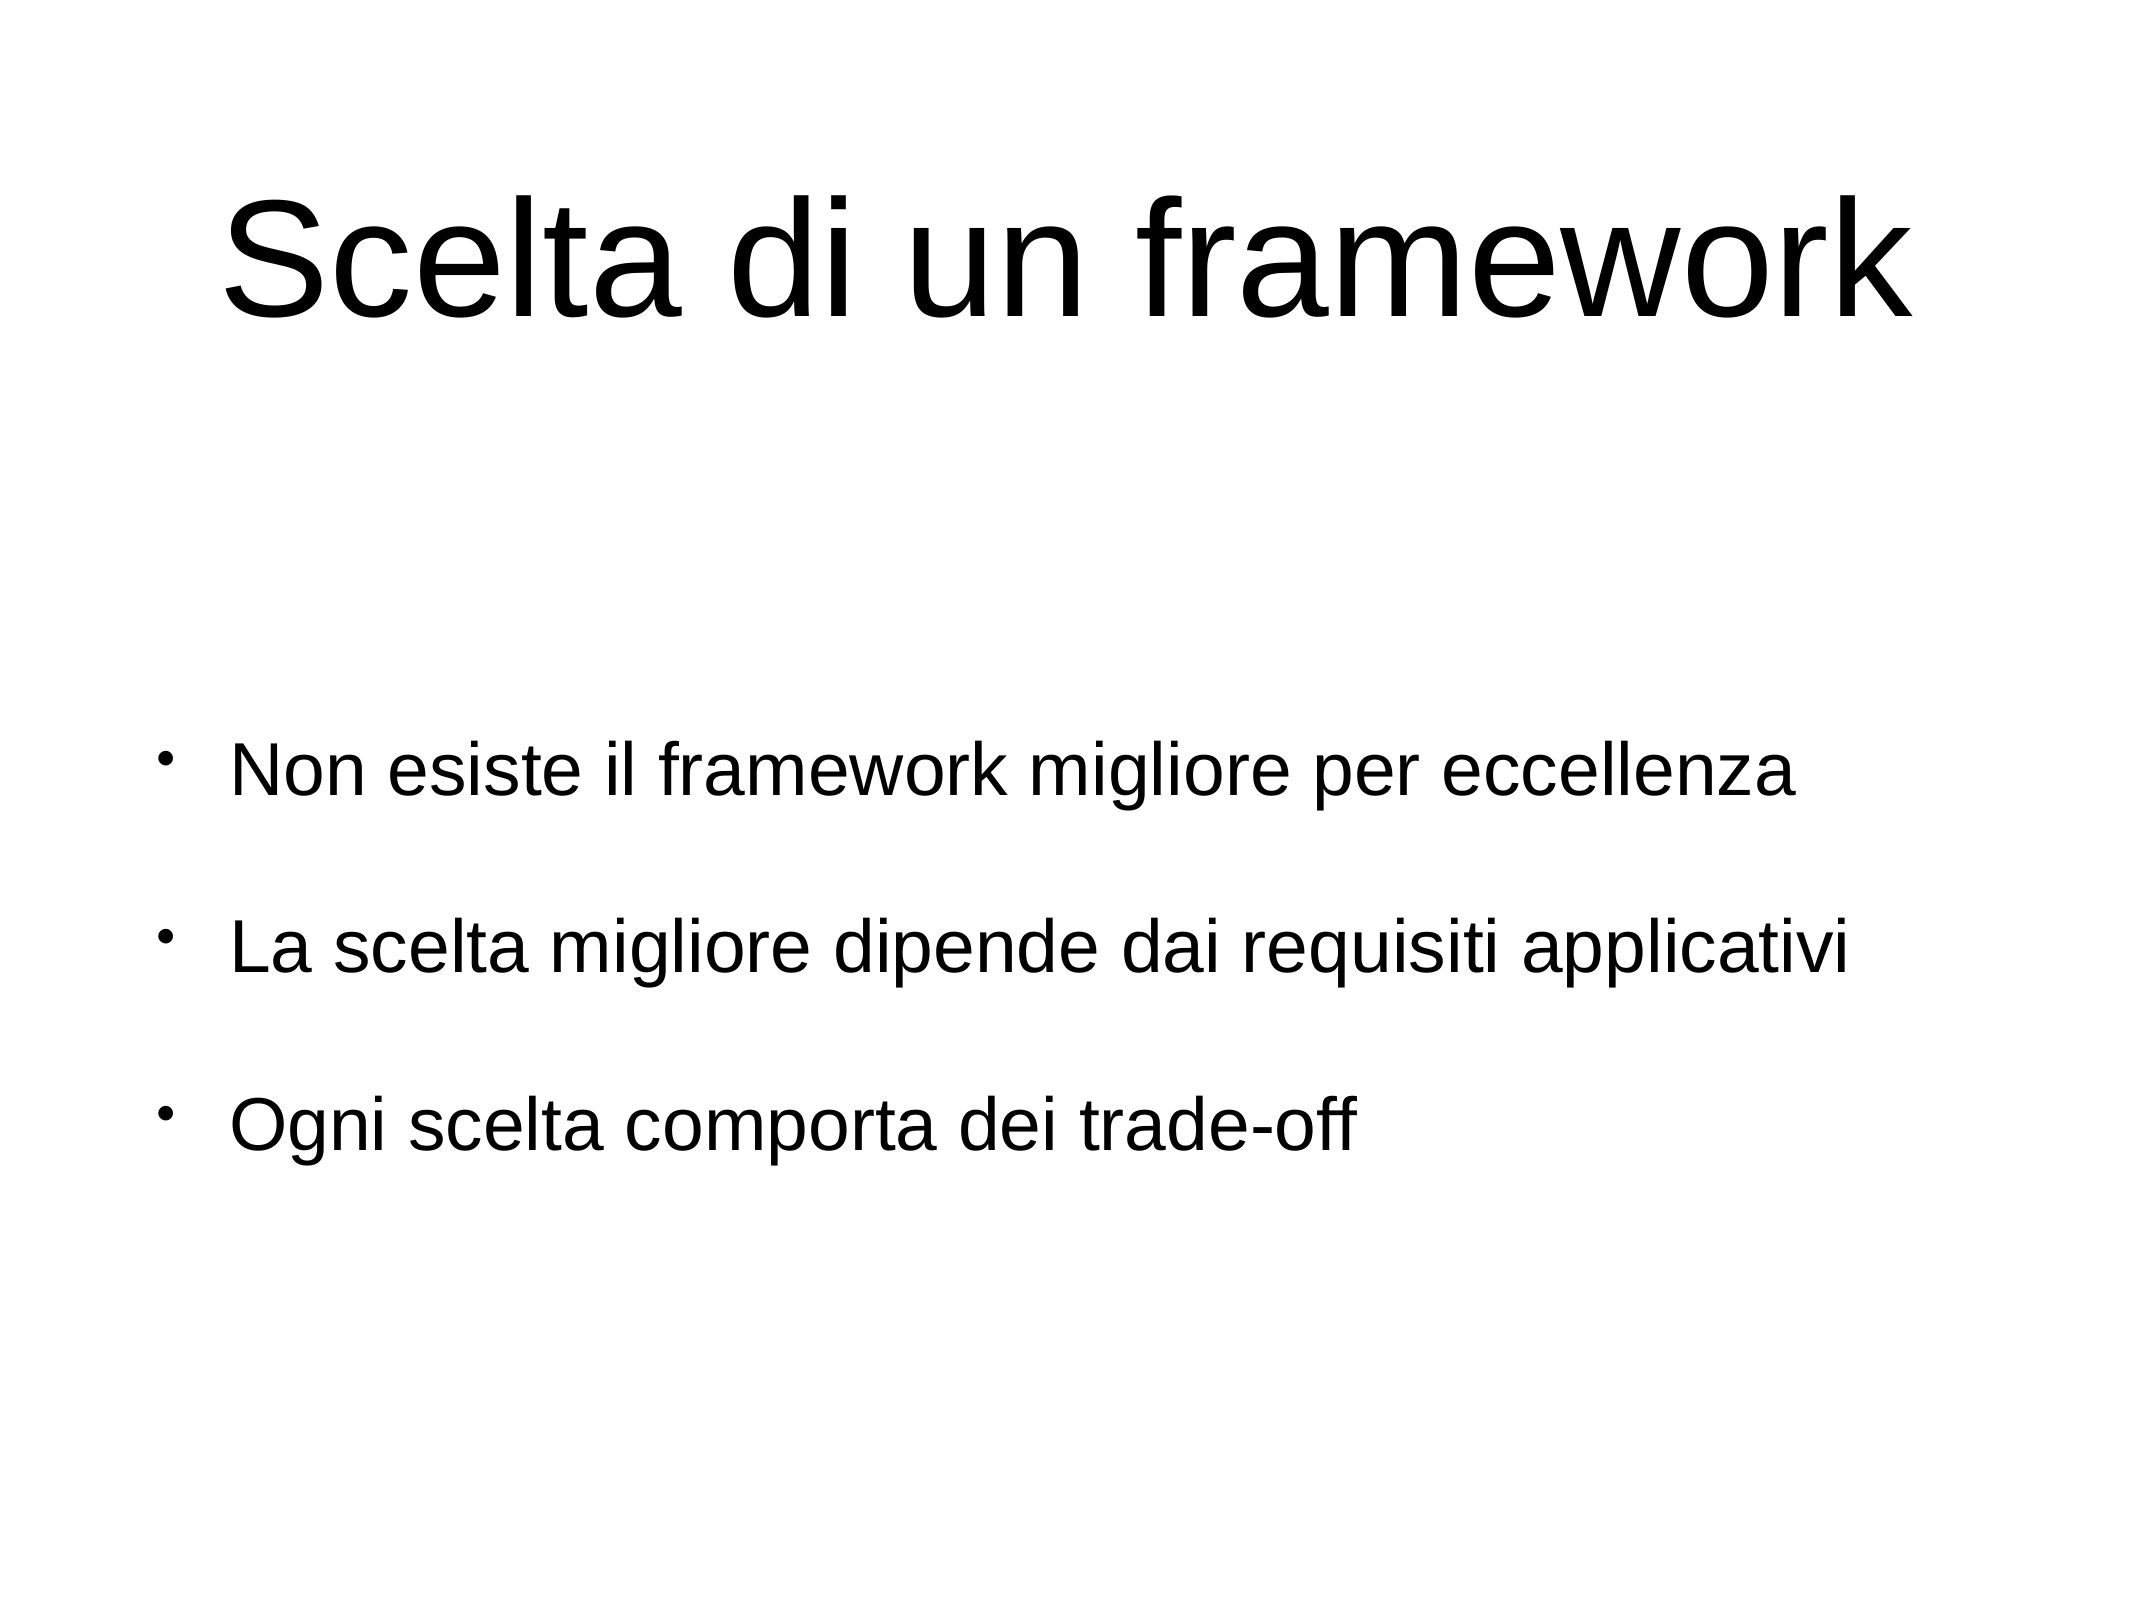

# Scelta di un framework
Non esiste il framework migliore per eccellenza
La scelta migliore dipende dai requisiti applicativi
Ogni scelta comporta dei trade-off